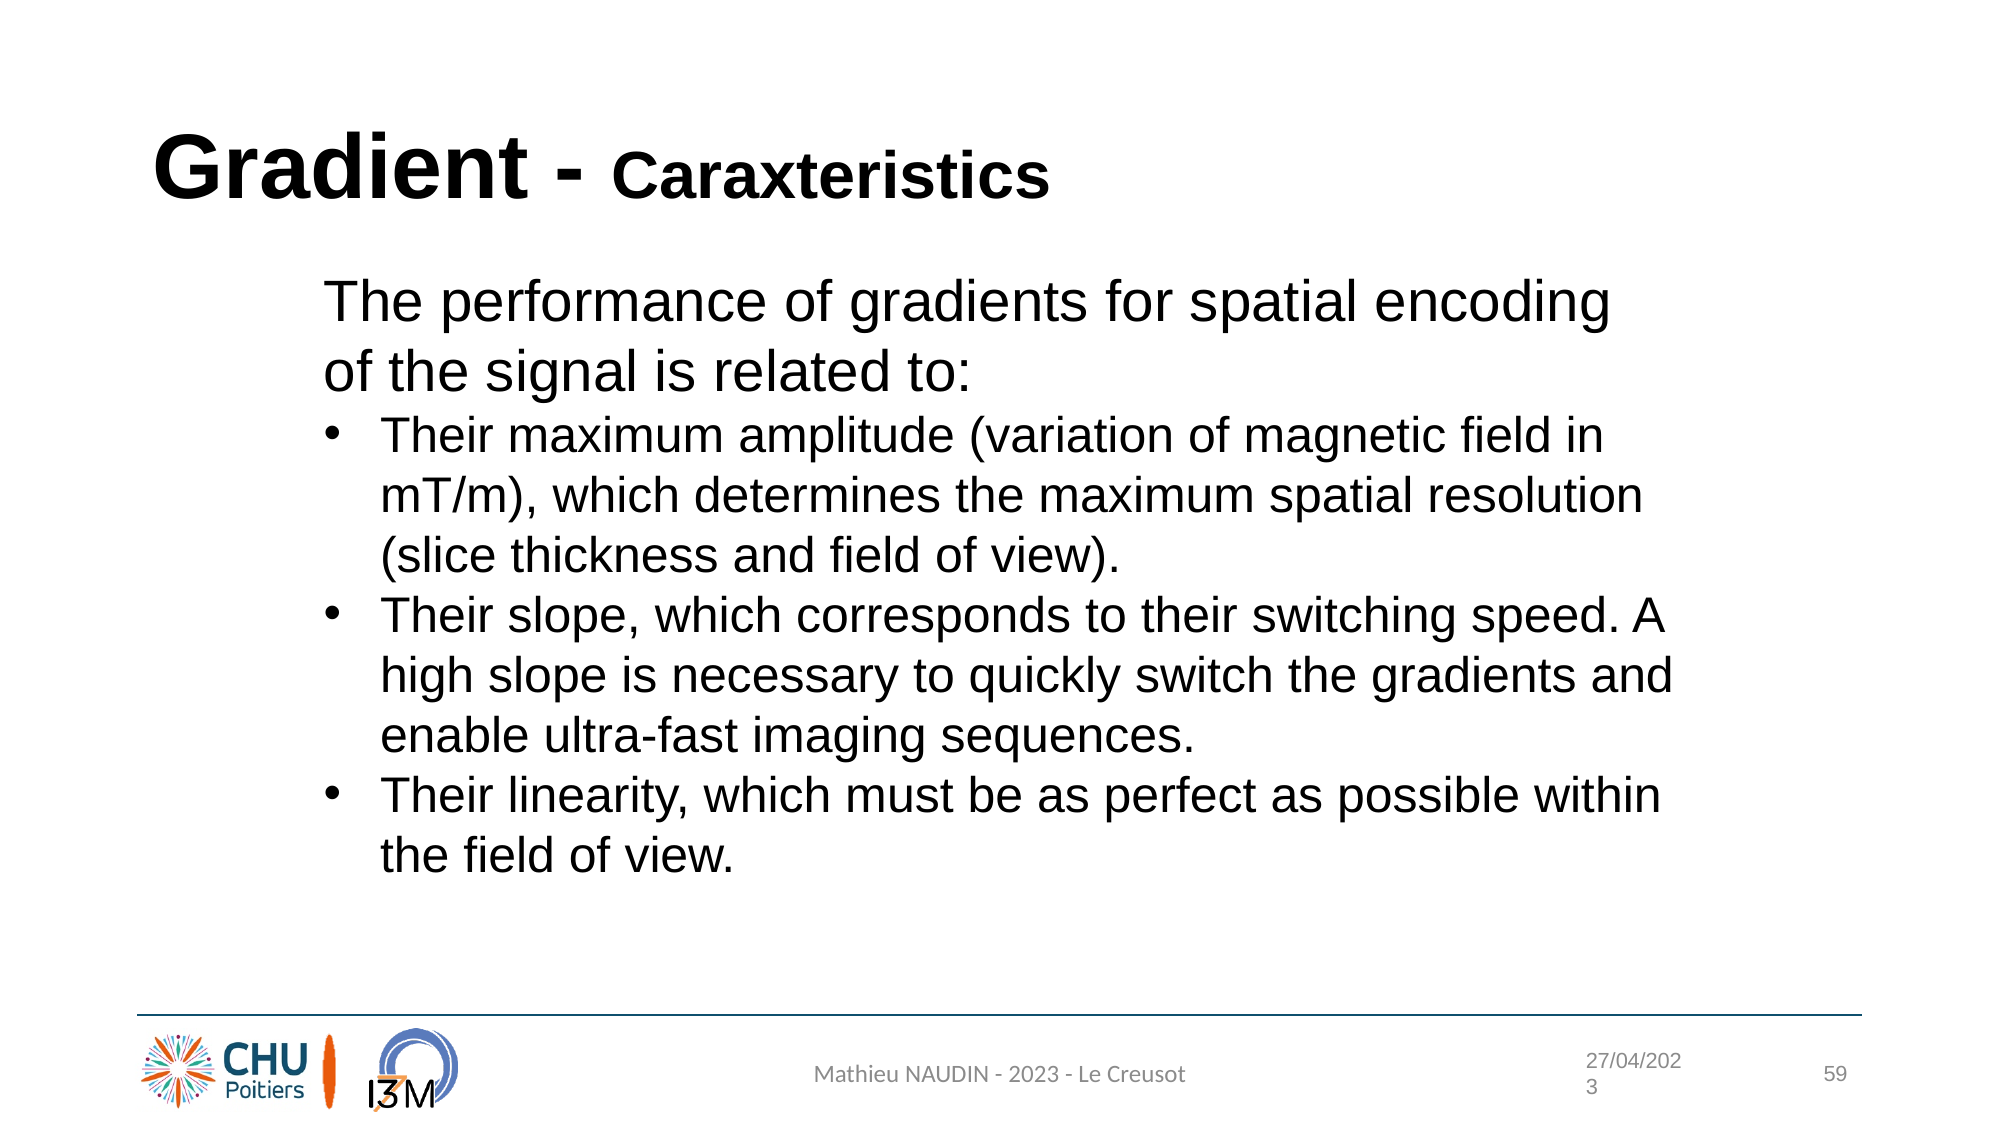

# Gradient - Caraxteristics
The performance of gradients for spatial encoding of the signal is related to:
Their maximum amplitude (variation of magnetic field in mT/m), which determines the maximum spatial resolution (slice thickness and field of view).
Their slope, which corresponds to their switching speed. A high slope is necessary to quickly switch the gradients and enable ultra-fast imaging sequences.
Their linearity, which must be as perfect as possible within the field of view.

Mathieu NAUDIN - 2023 - Le Creusot
27/04/2023
59